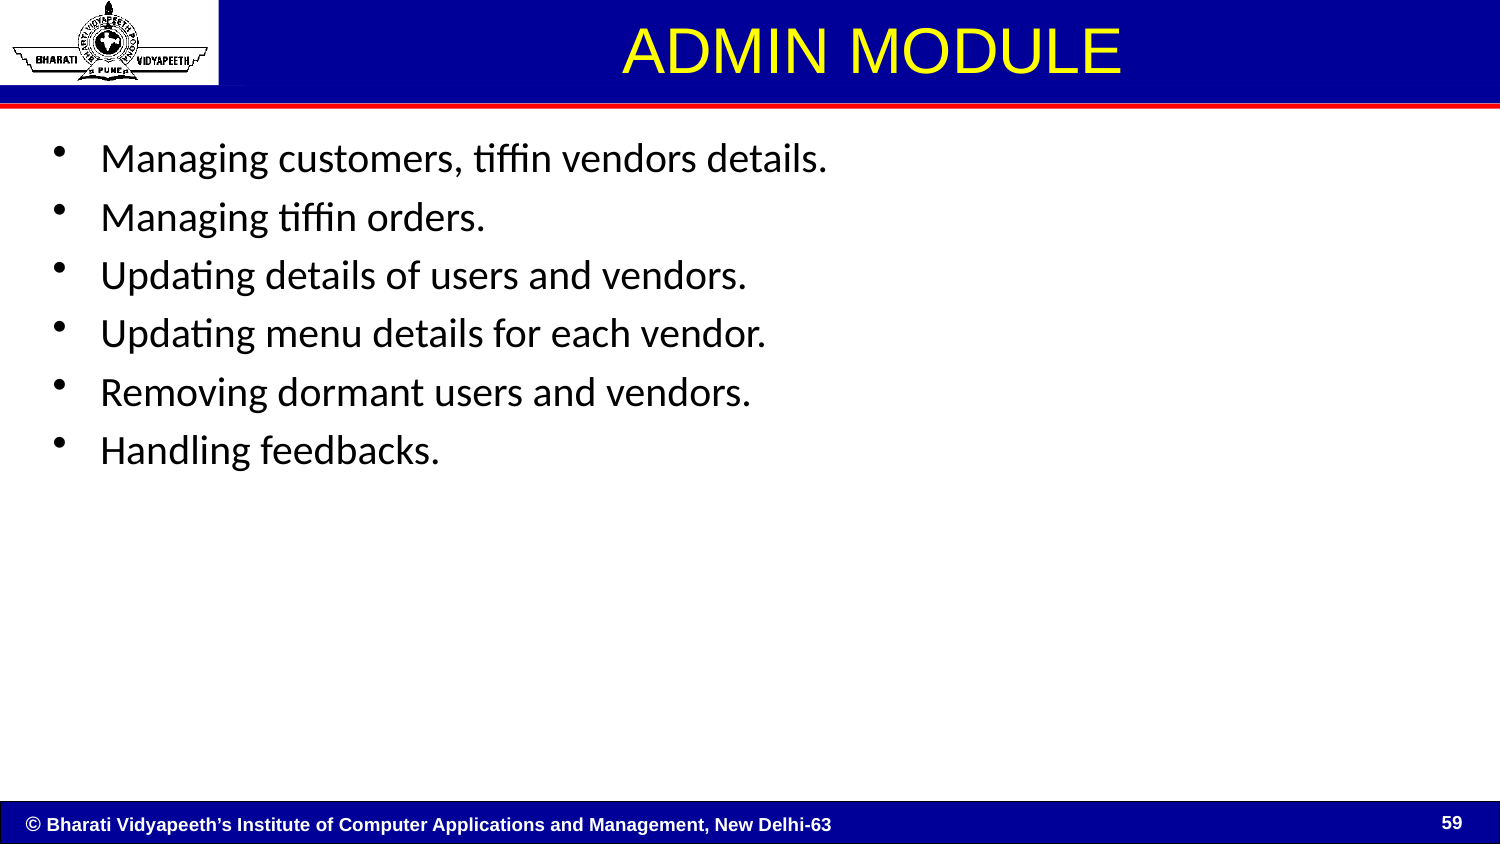

# ADMIN MODULE
Managing customers, tiffin vendors details.
Managing tiffin orders.
Updating details of users and vendors.
Updating menu details for each vendor.
Removing dormant users and vendors.
Handling feedbacks.